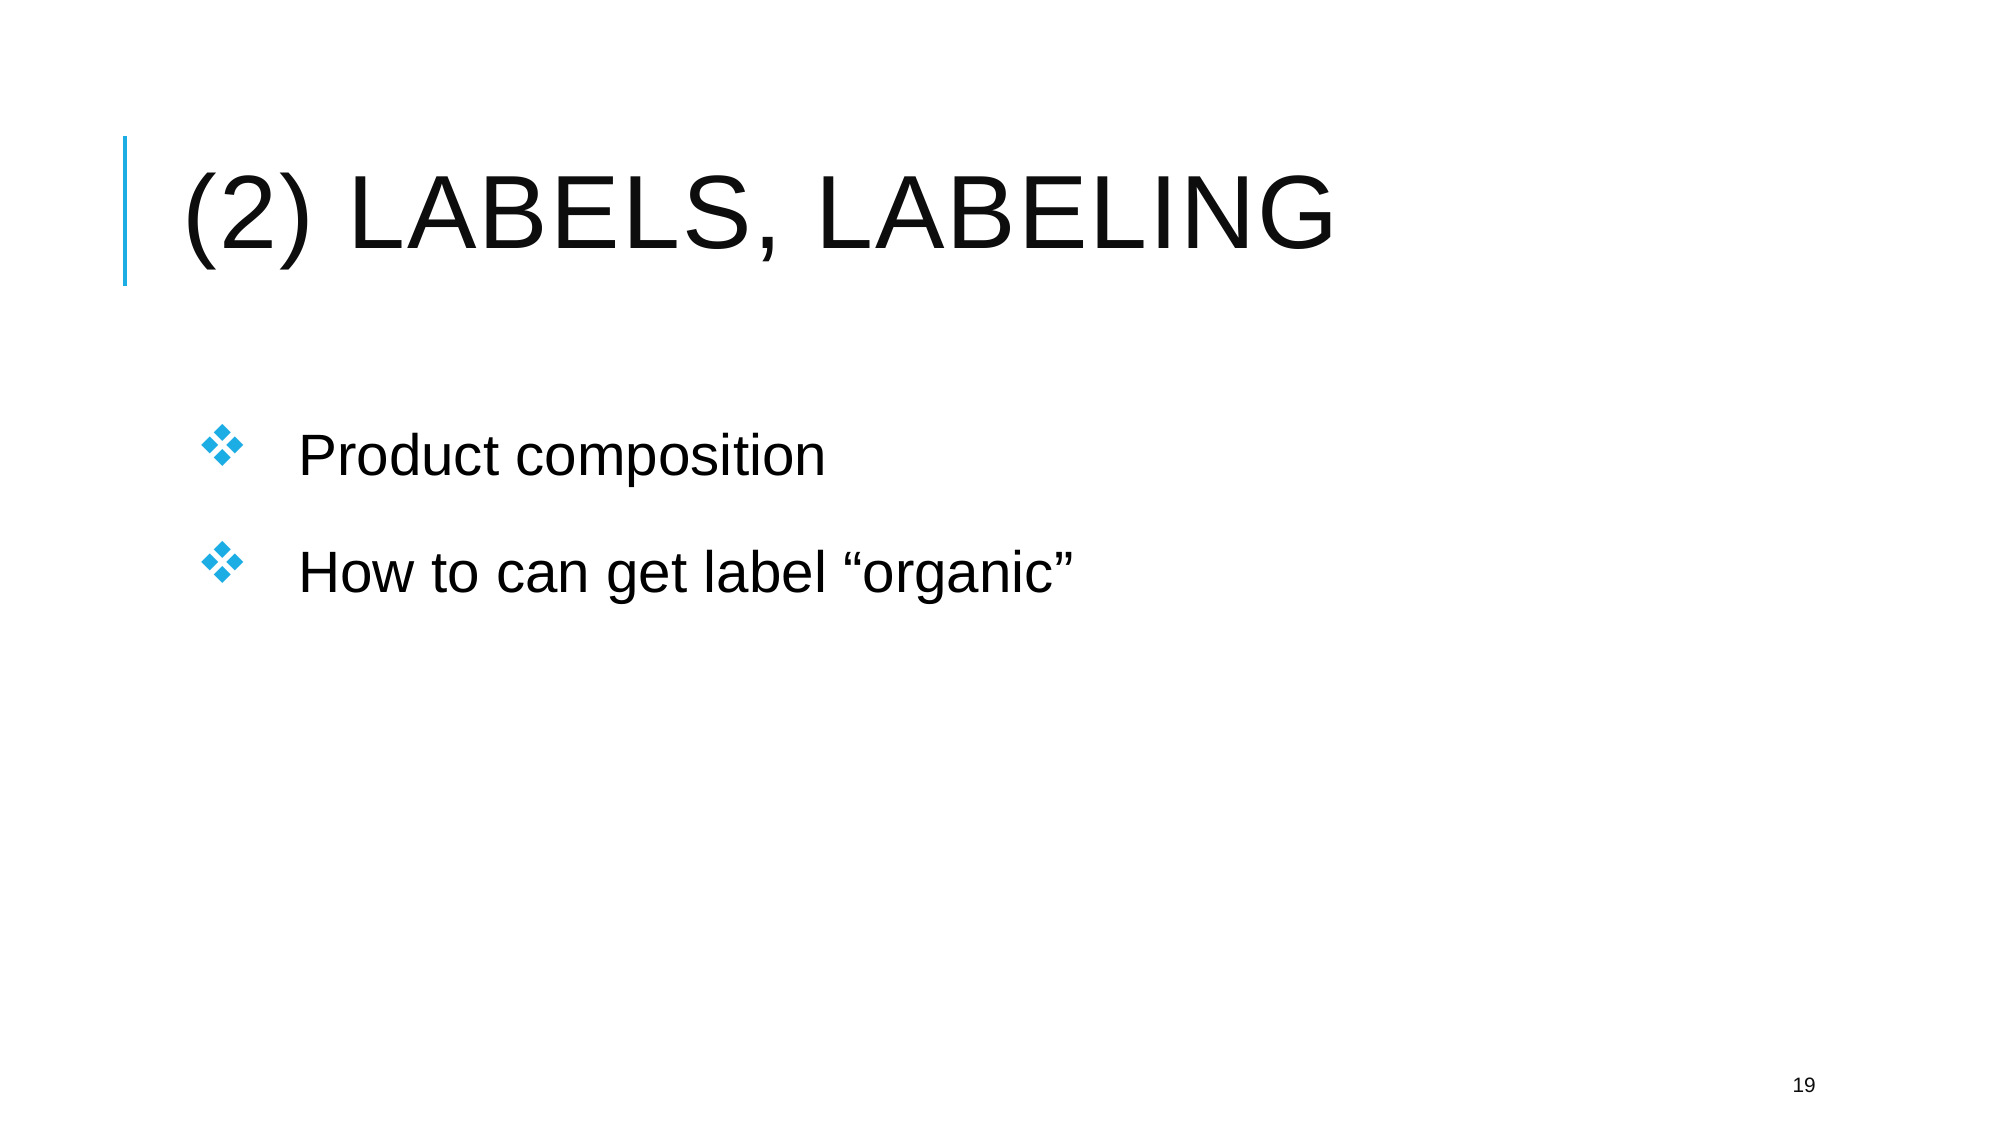

# (2) Labels, Labeling
   Product composition
   How to can get label “organic”
19